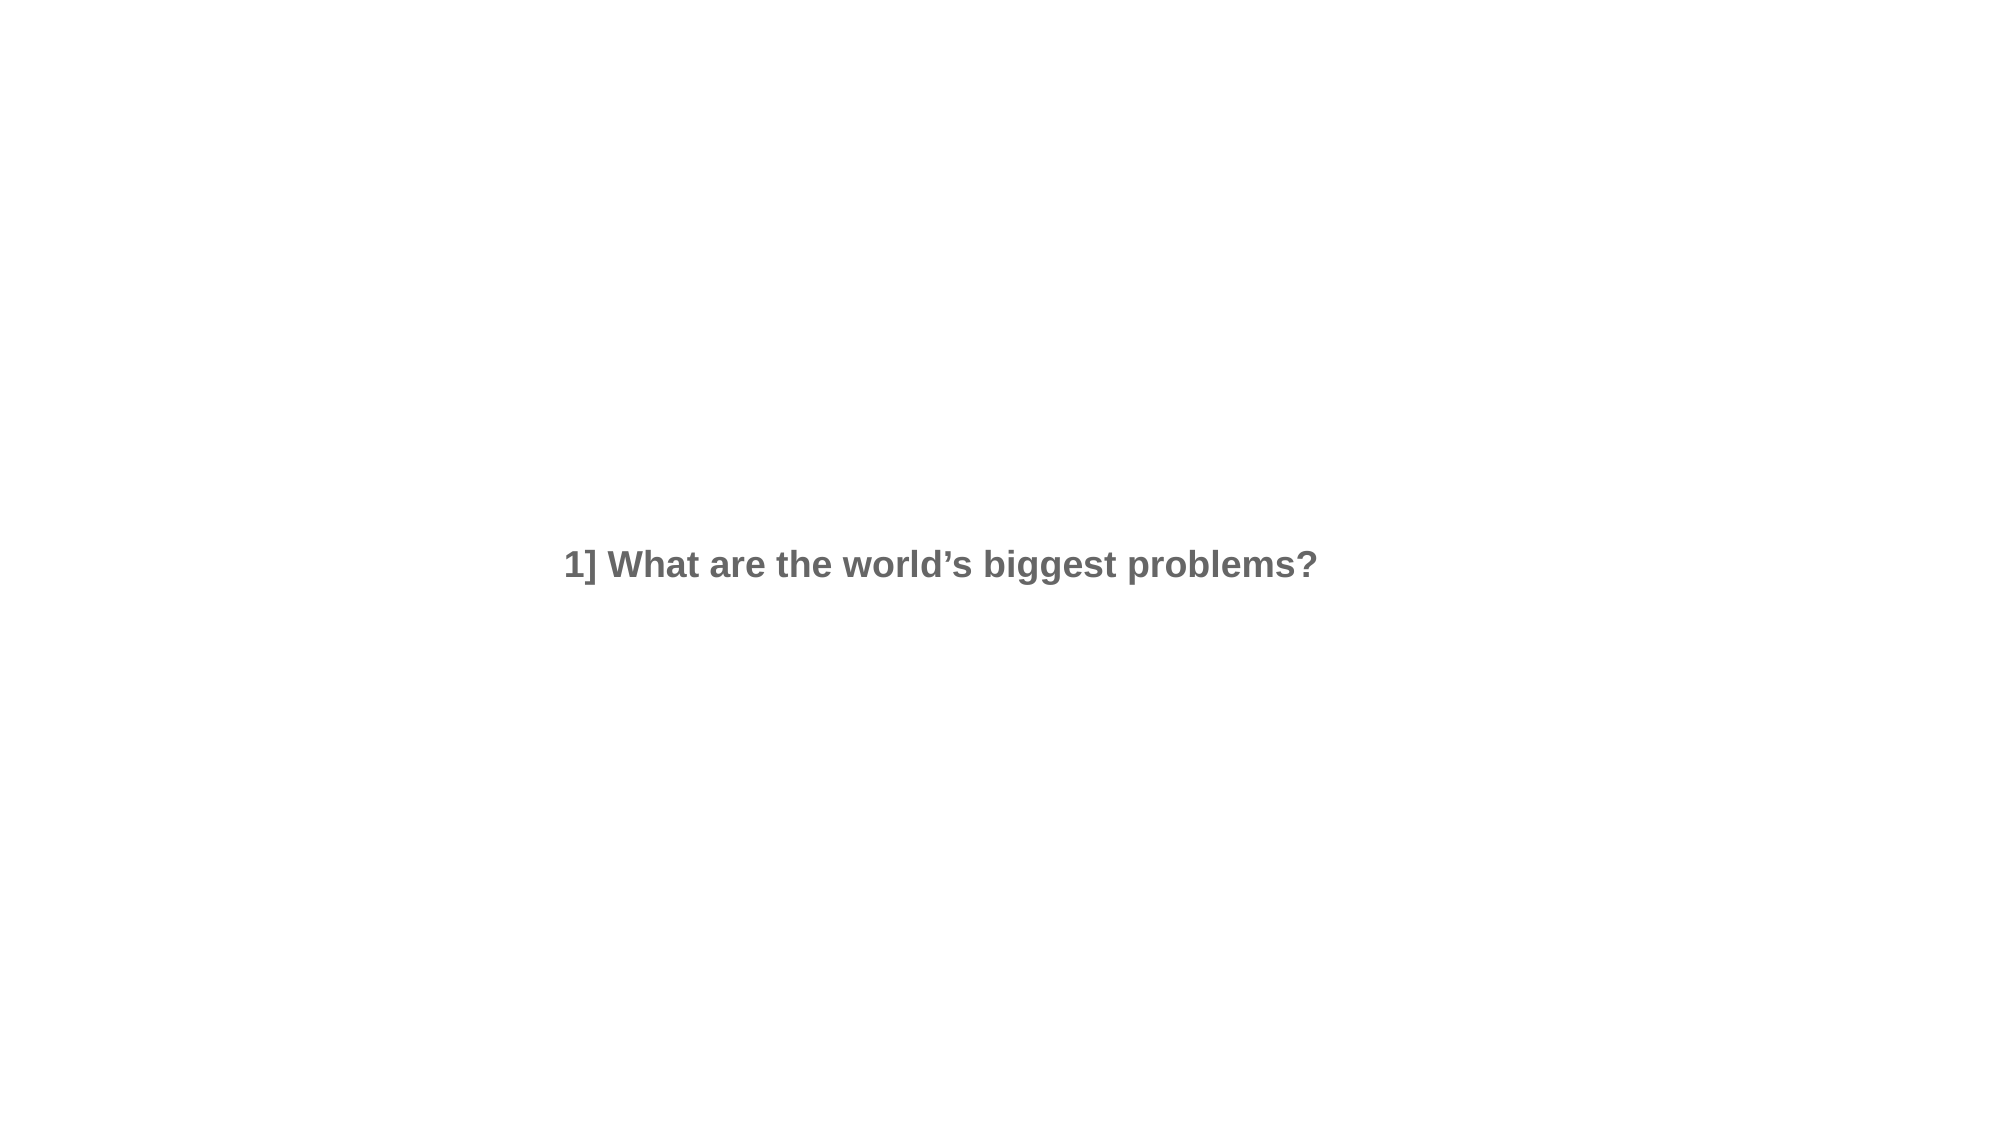

1] What are the world’s biggest problems?